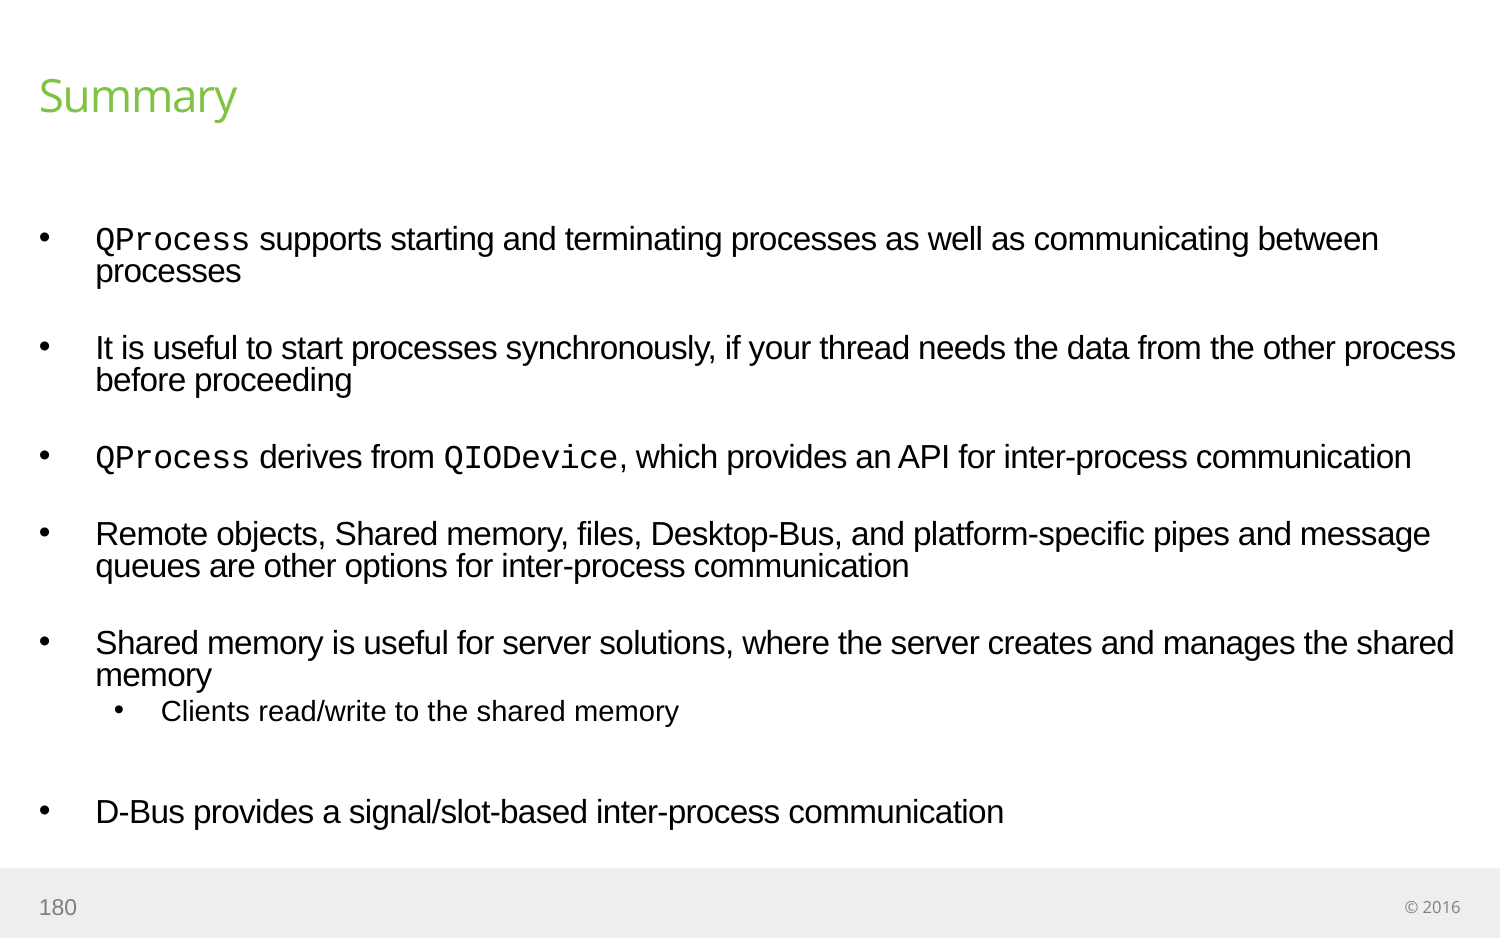

# Summary
QProcess supports starting and terminating processes as well as communicating between processes

It is useful to start processes synchronously, if your thread needs the data from the other process before proceeding

QProcess derives from QIODevice, which provides an API for inter-process communication

Remote objects, Shared memory, files, Desktop-Bus, and platform-specific pipes and message queues are other options for inter-process communication

Shared memory is useful for server solutions, where the server creates and manages the shared memory
Clients read/write to the shared memory

D-Bus provides a signal/slot-based inter-process communication
180
© 2016